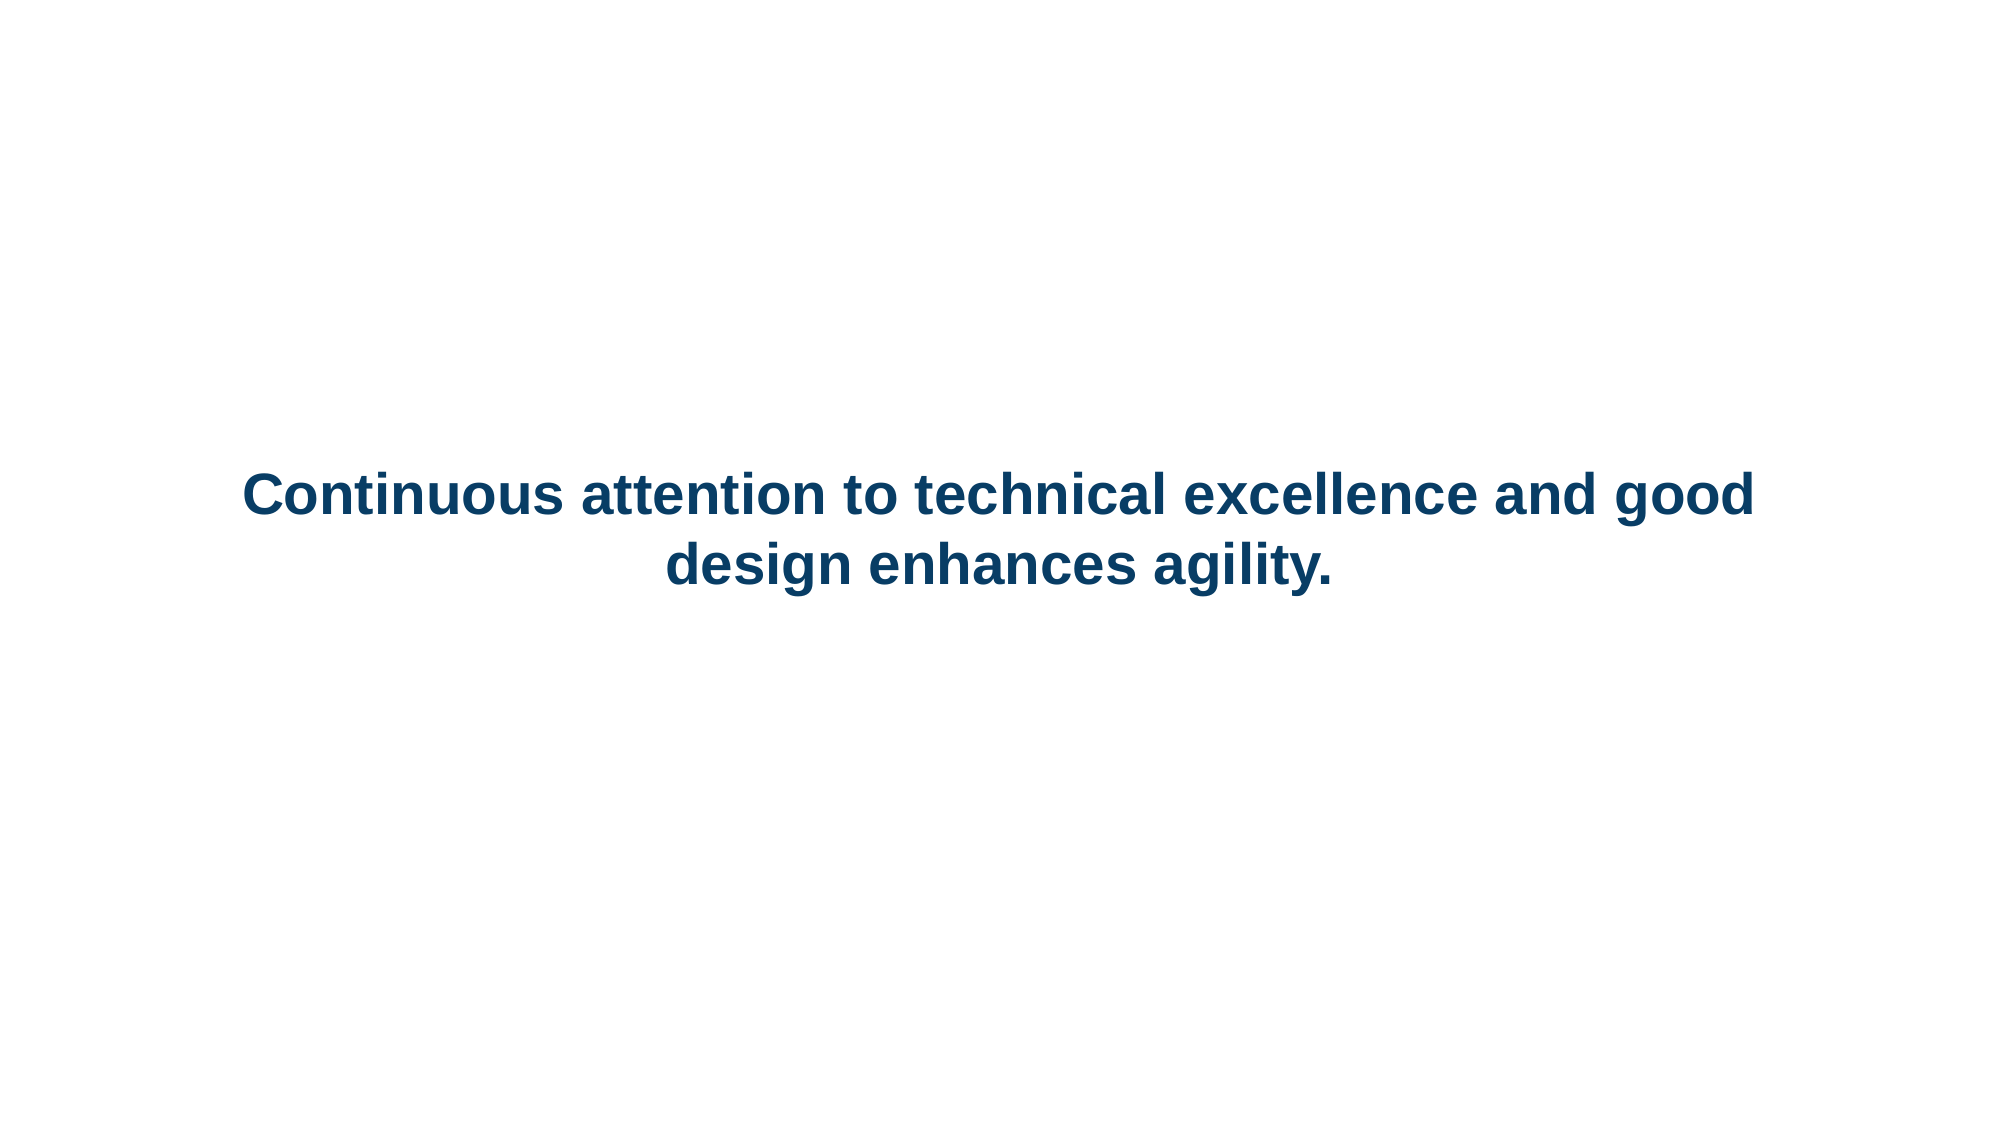

Continuous attention to technical excellence and good design enhances agility.